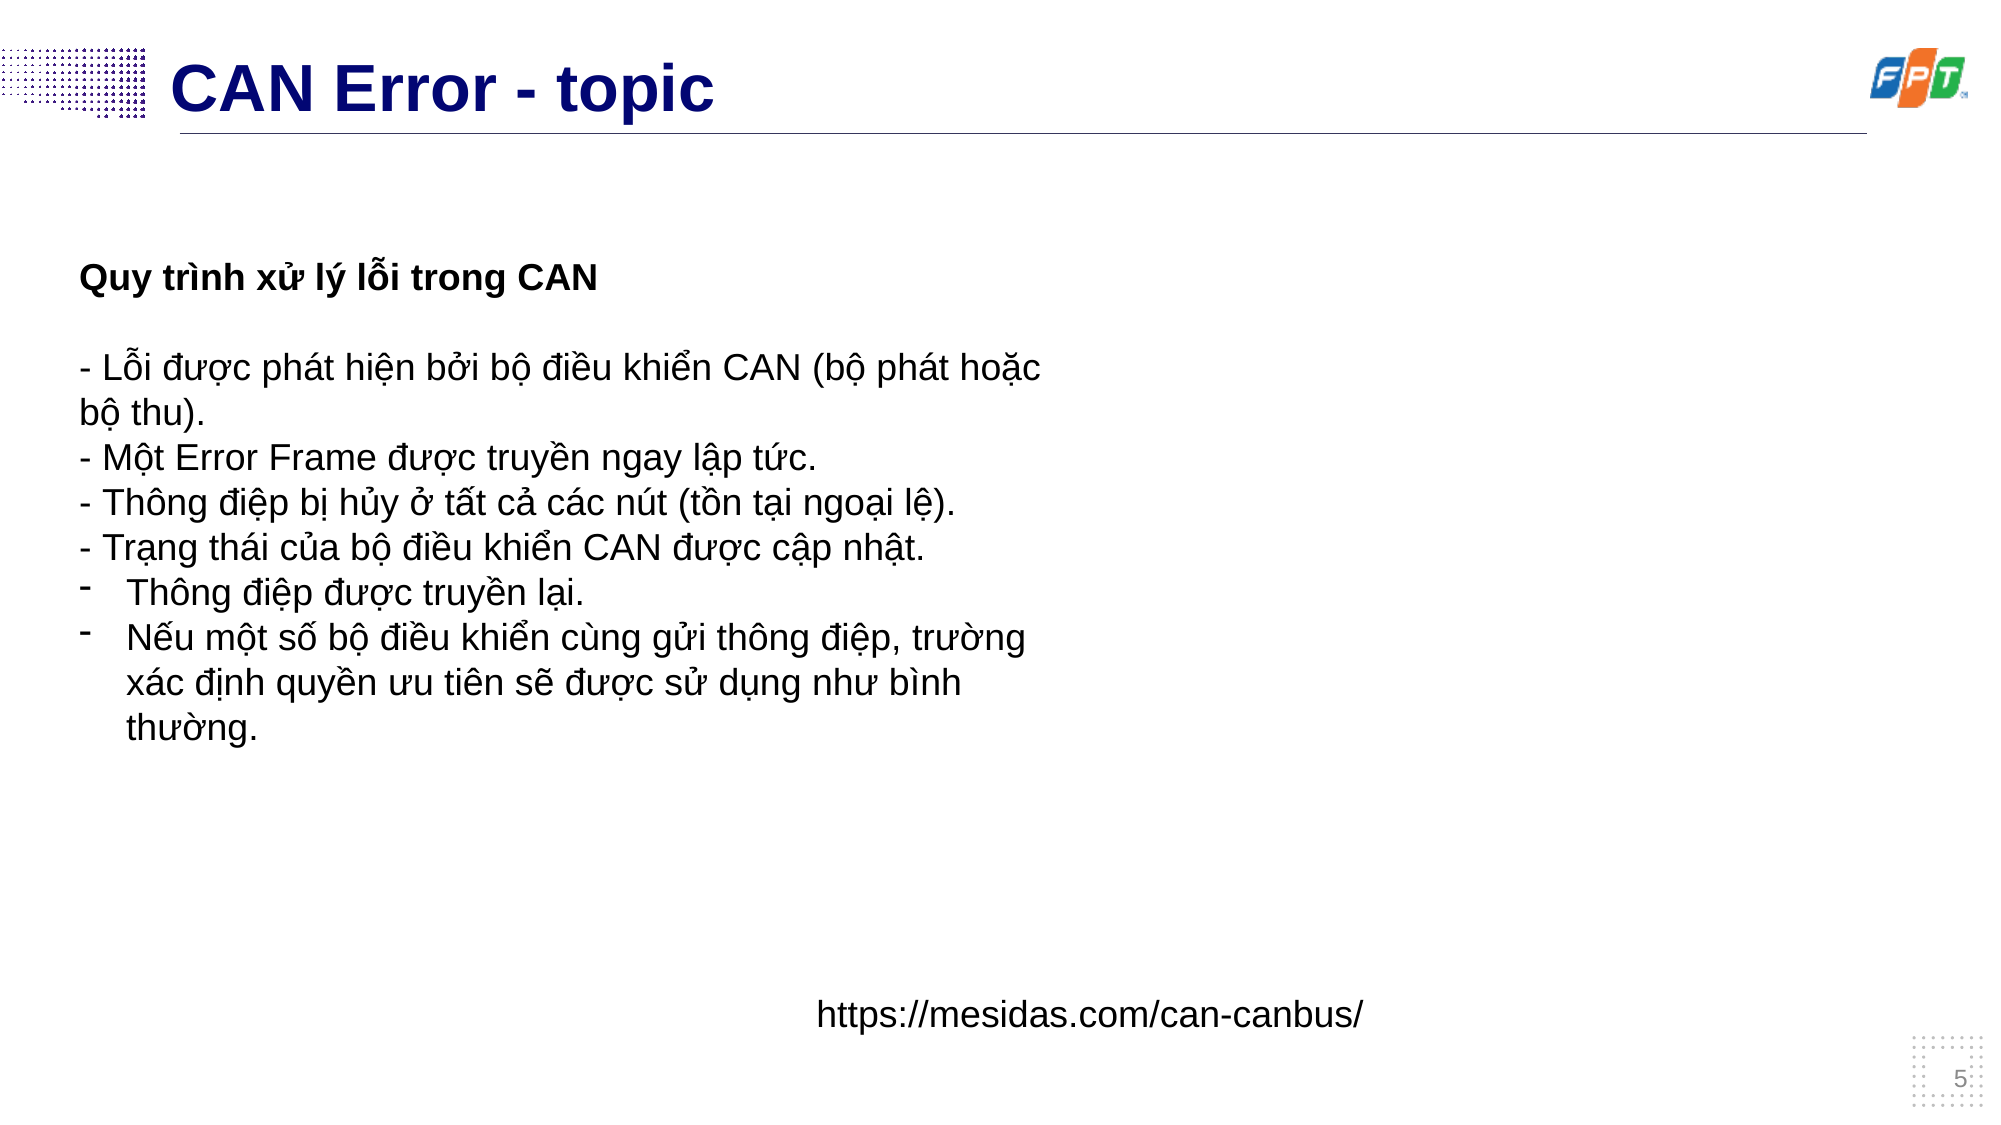

# CAN Error - topic
Quy trình xử lý lỗi trong CAN

- Lỗi được phát hiện bởi bộ điều khiển CAN (bộ phát hoặc bộ thu).
- Một Error Frame được truyền ngay lập tức.
- Thông điệp bị hủy ở tất cả các nút (tồn tại ngoại lệ).
- Trạng thái của bộ điều khiển CAN được cập nhật.
Thông điệp được truyền lại.
Nếu một số bộ điều khiển cùng gửi thông điệp, trường xác định quyền ưu tiên sẽ được sử dụng như bình thường.
https://mesidas.com/can-canbus/
5